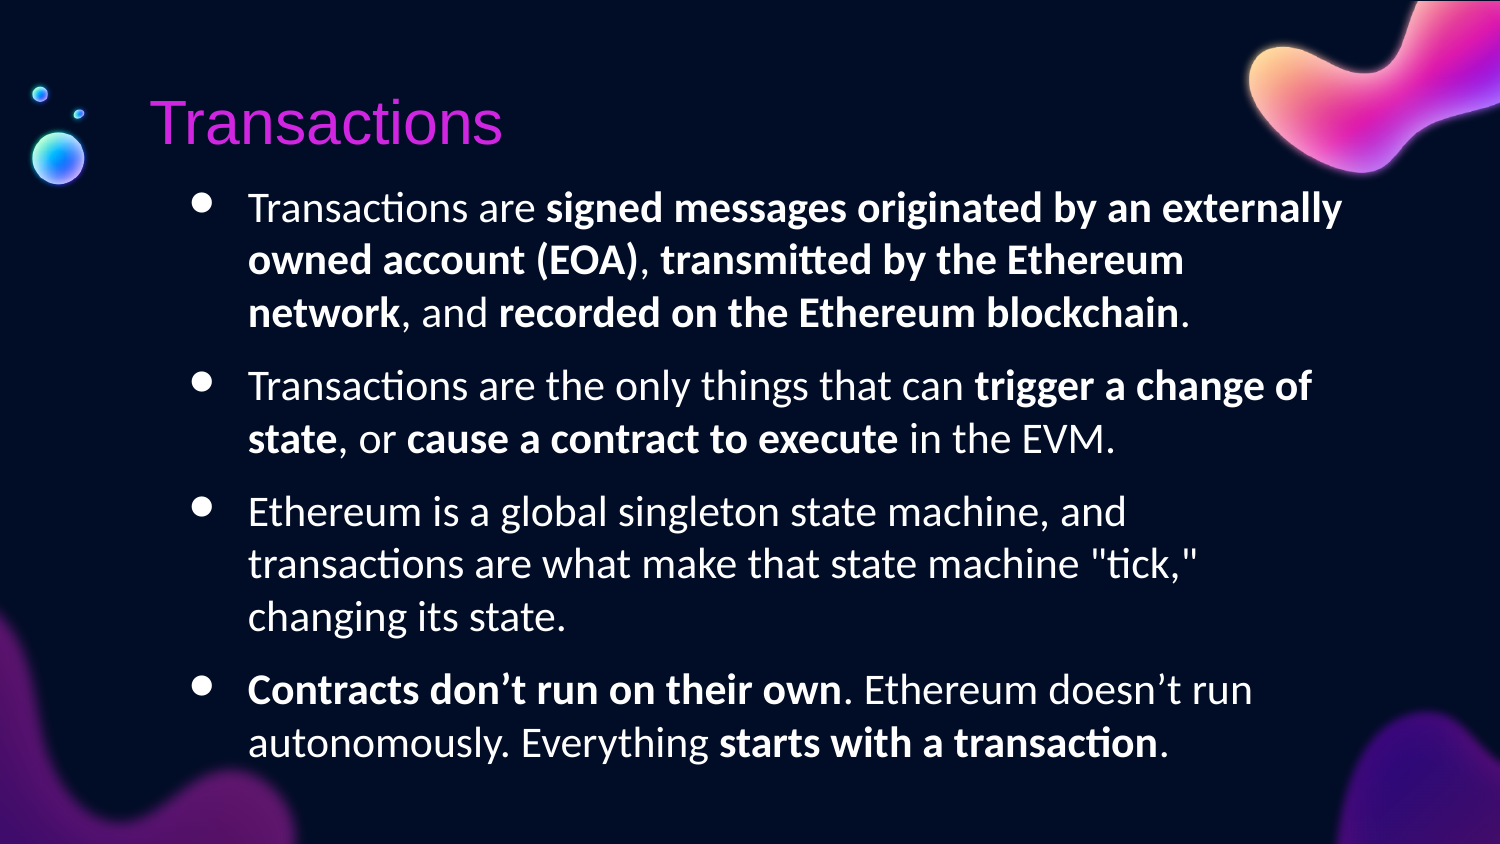

# Transactions
Transactions are signed messages originated by an externally owned account (EOA), transmitted by the Ethereum network, and recorded on the Ethereum blockchain.
Transactions are the only things that can trigger a change of state, or cause a contract to execute in the EVM.
Ethereum is a global singleton state machine, and transactions are what make that state machine "tick," changing its state.
Contracts don’t run on their own. Ethereum doesn’t run autonomously. Everything starts with a transaction.